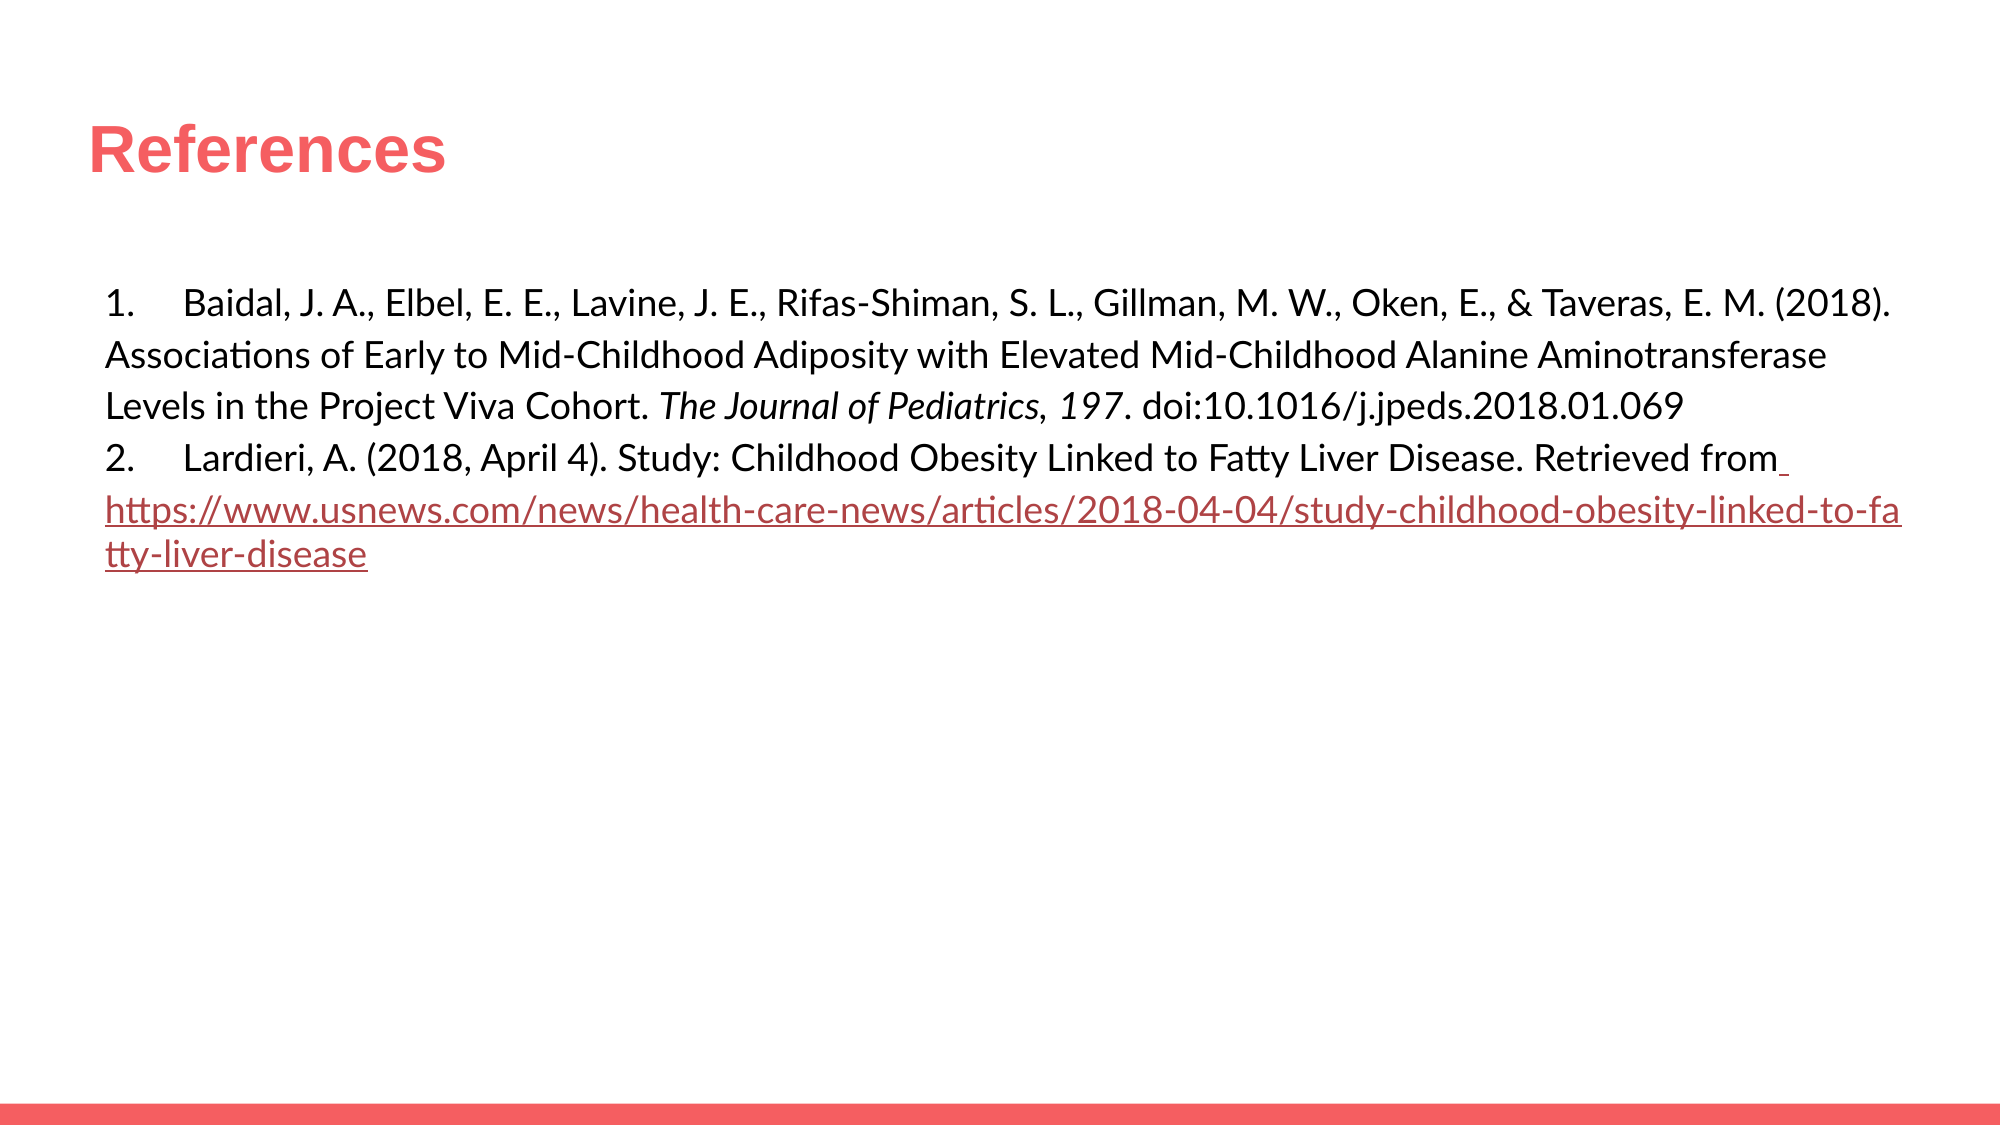

# References
1.     Baidal, J. A., Elbel, E. E., Lavine, J. E., Rifas-Shiman, S. L., Gillman, M. W., Oken, E., & Taveras, E. M. (2018). Associations of Early to Mid-Childhood Adiposity with Elevated Mid-Childhood Alanine Aminotransferase Levels in the Project Viva Cohort. The Journal of Pediatrics, 197. doi:10.1016/j.jpeds.2018.01.069
2.     Lardieri, A. (2018, April 4). Study: Childhood Obesity Linked to Fatty Liver Disease. Retrieved from https://www.usnews.com/news/health-care-news/articles/2018-04-04/study-childhood-obesity-linked-to-fatty-liver-disease